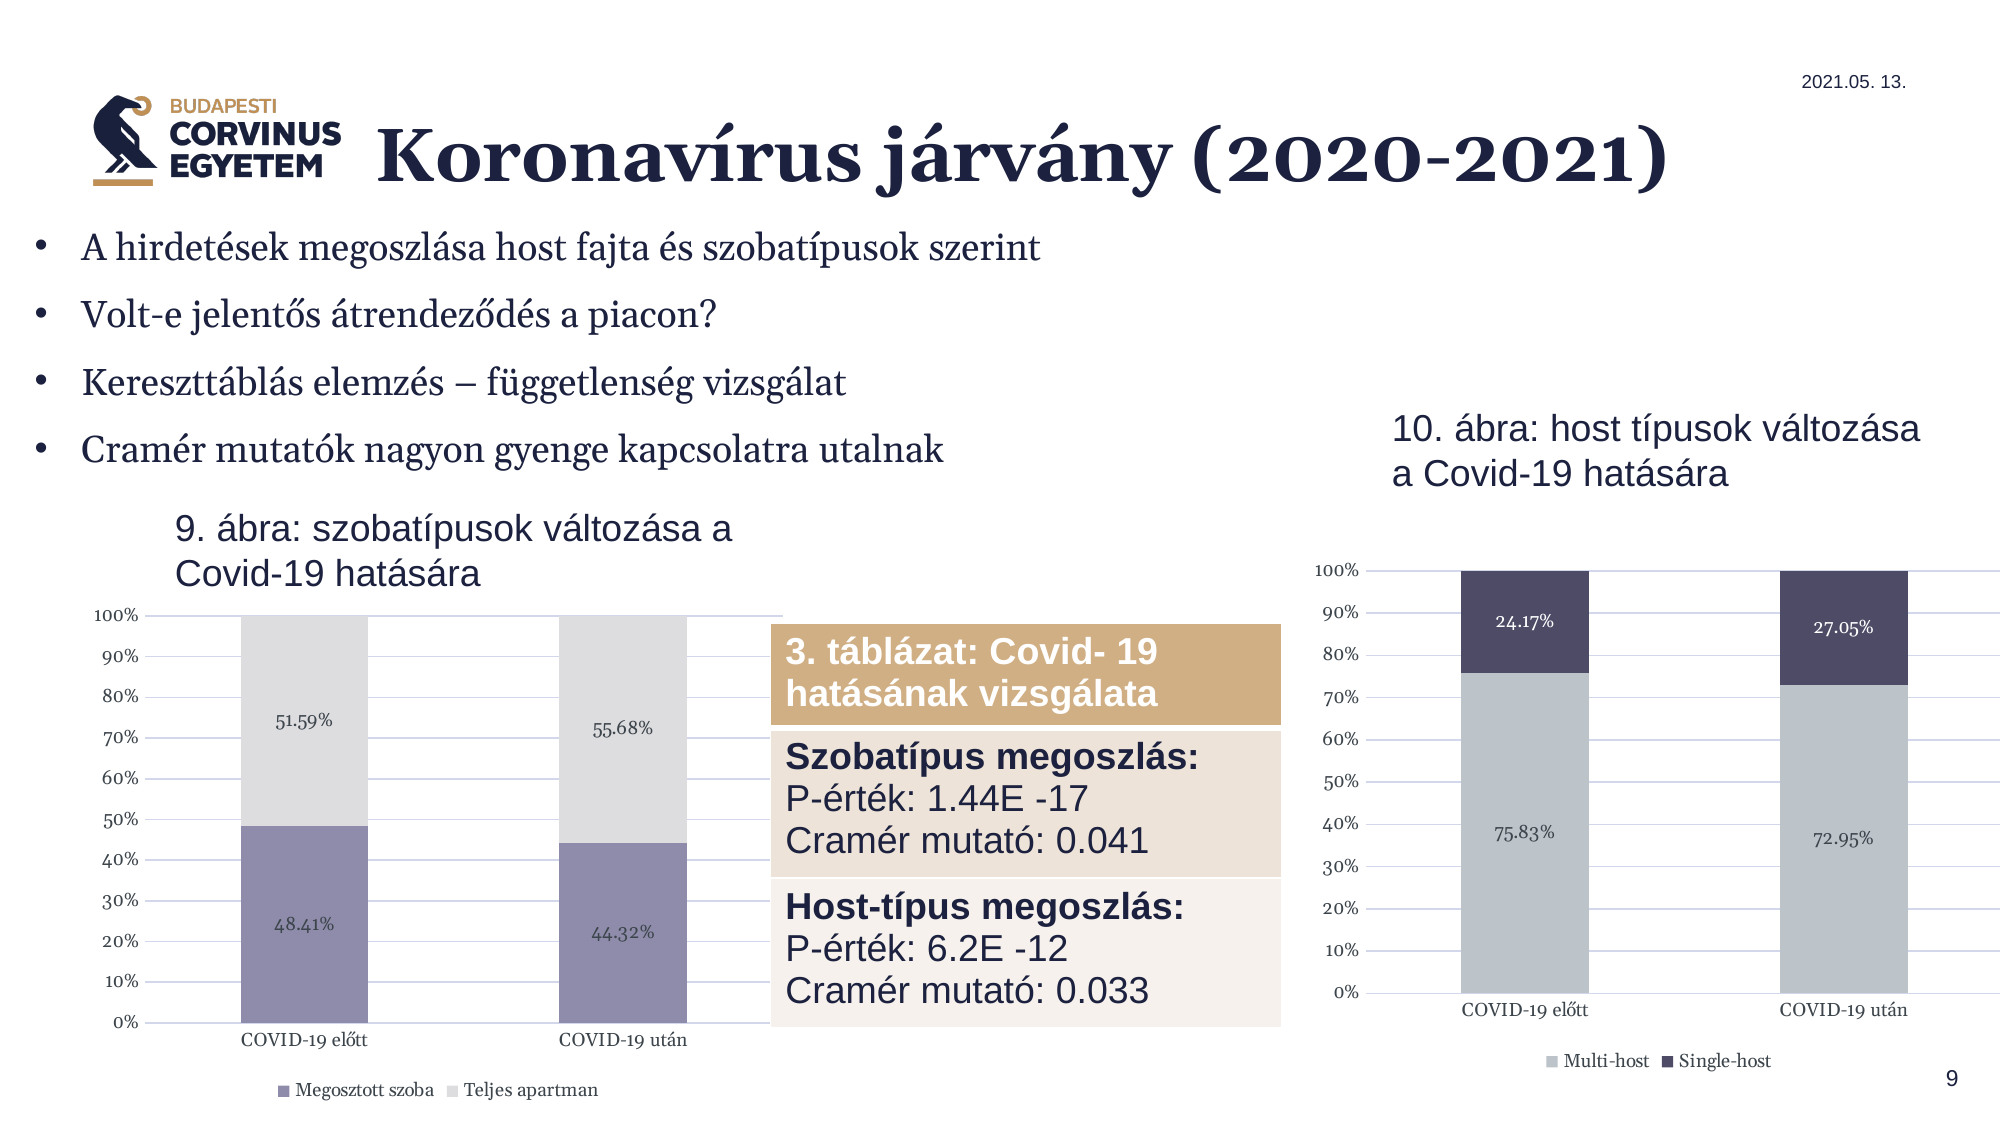

2021.05. 13.

# Koronavírus járvány (2020-2021)
A hirdetések megoszlása host fajta és szobatípusok szerint
Volt-e jelentős átrendeződés a piacon?
Kereszttáblás elemzés – függetlenség vizsgálat
Cramér mutatók nagyon gyenge kapcsolatra utalnak

10. ábra: host típusok változása a Covid-19 hatására
9. ábra: szobatípusok változása a Covid-19 hatására

### Chart

| Category | Multi-host | Single-host |
|---|---|---|
| COVID-19 előtt | 0.7583031212234863 | 0.24169687877651372 |
| COVID-19 után | 0.7295131845841785 | 0.2704868154158215 |

### Chart

| Category | Megosztott szoba | Teljes apartman |
|---|---|---|
| COVID-19 előtt | 0.48406050756344543 | 0.5159394924365546 |
| COVID-19 után | 0.44315415821501014 | 0.5568458417849899 |
| 3. táblázat: Covid- 19 hatásának vizsgálata |
| --- |
| Szobatípus megoszlás: P-érték: 1.44E -17 Cramér mutató: 0.041 |
| Host-típus megoszlás: P-érték: 6.2E -12 Cramér mutató: 0.033 |